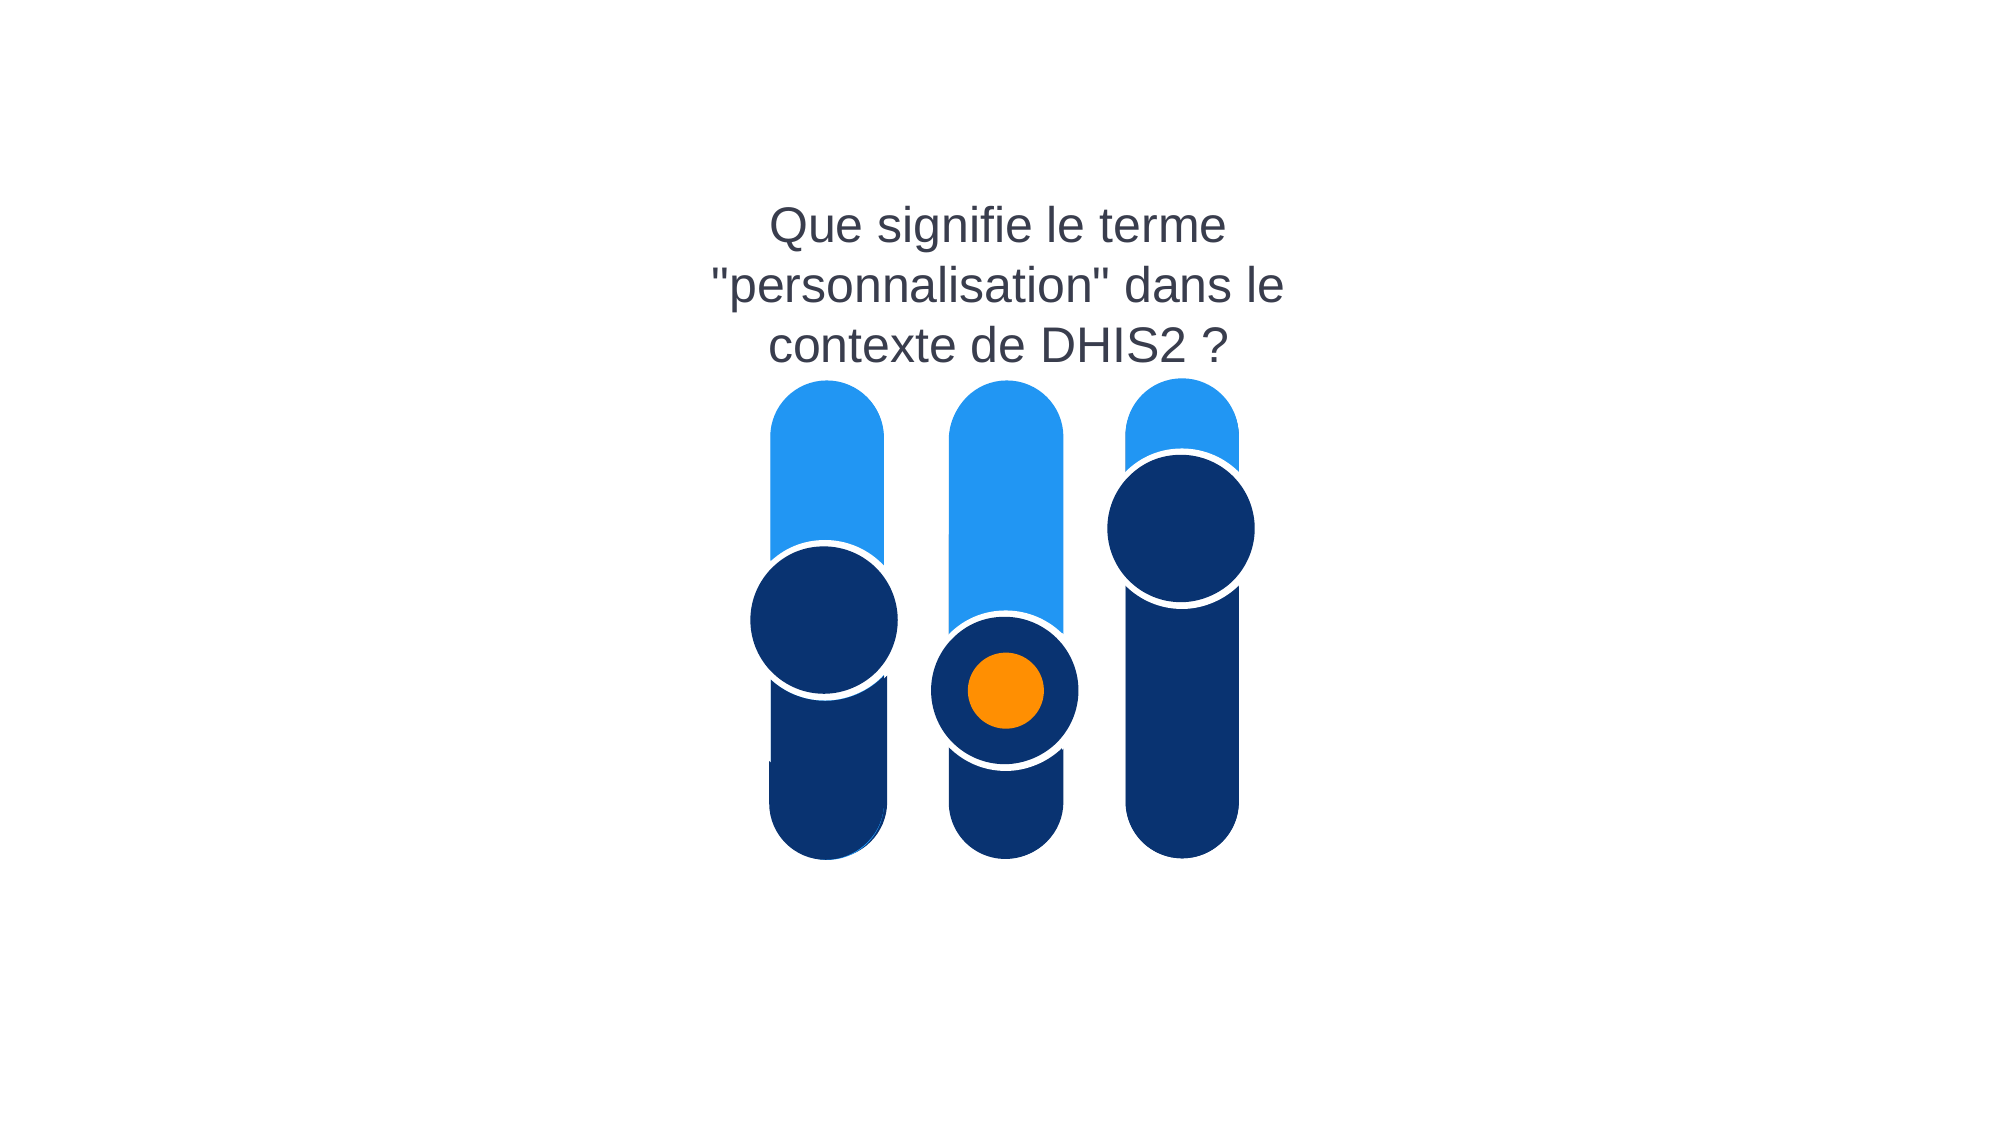

Que signifie le terme "personnalisation" dans le contexte de DHIS2 ?